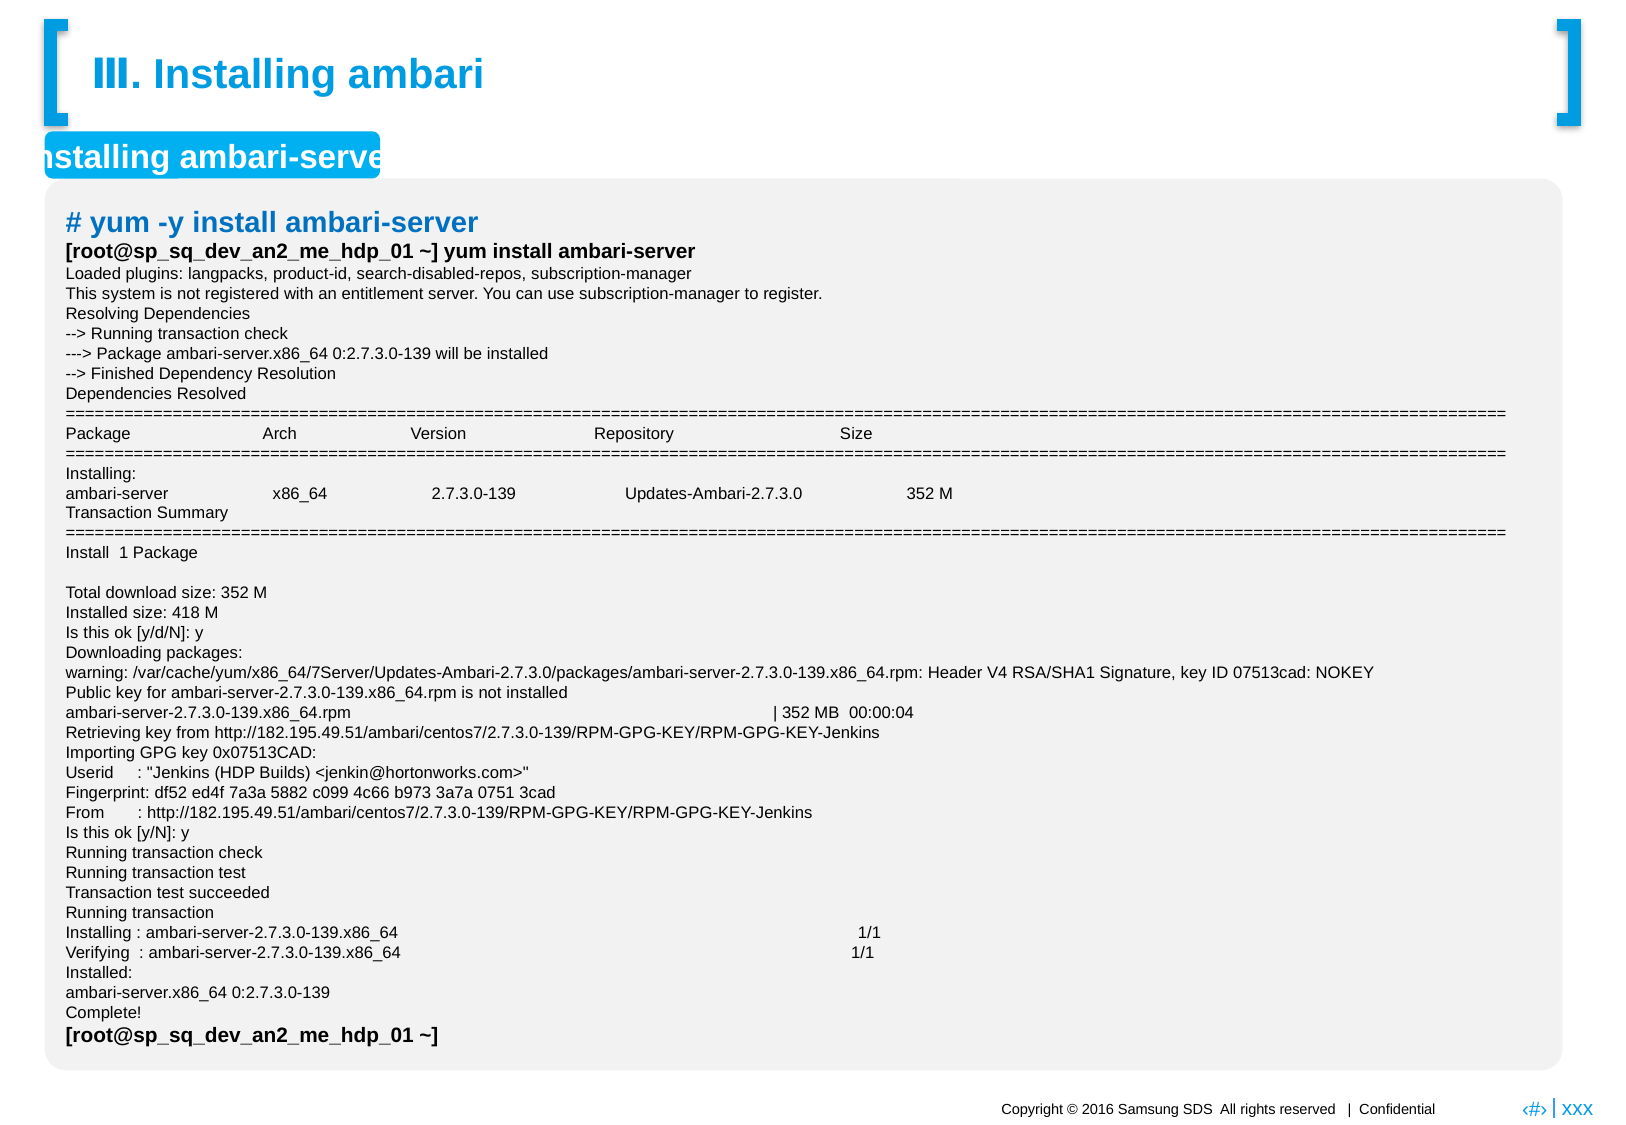

# Ⅲ. Installing ambari
Installing ambari-server
# yum -y install ambari-server
[root@sp_sq_dev_an2_me_hdp_01 ~] yum install ambari-server
Loaded plugins: langpacks, product-id, search-disabled-repos, subscription-manager
This system is not registered with an entitlement server. You can use subscription-manager to register.
Resolving Dependencies
--> Running transaction check
---> Package ambari-server.x86_64 0:2.7.3.0-139 will be installed
--> Finished Dependency Resolution
Dependencies Resolved
====================================================================================================================================================
Package                            Arch                        Version                           Repository                                   Size
====================================================================================================================================================
Installing:
ambari-server                      x86_64                      2.7.3.0-139                       Updates-Ambari-2.7.3.0                      352 M
Transaction Summary
====================================================================================================================================================
Install  1 Package

Total download size: 352 M
Installed size: 418 M
Is this ok [y/d/N]: y
Downloading packages:
warning: /var/cache/yum/x86_64/7Server/Updates-Ambari-2.7.3.0/packages/ambari-server-2.7.3.0-139.x86_64.rpm: Header V4 RSA/SHA1 Signature, key ID 07513cad: NOKEY
Public key for ambari-server-2.7.3.0-139.x86_64.rpm is not installed
ambari-server-2.7.3.0-139.x86_64.rpm                                                                                         | 352 MB  00:00:04
Retrieving key from http://182.195.49.51/ambari/centos7/2.7.3.0-139/RPM-GPG-KEY/RPM-GPG-KEY-Jenkins
Importing GPG key 0x07513CAD:
Userid     : "Jenkins (HDP Builds) <jenkin@hortonworks.com>"
Fingerprint: df52 ed4f 7a3a 5882 c099 4c66 b973 3a7a 0751 3cad
From       : http://182.195.49.51/ambari/centos7/2.7.3.0-139/RPM-GPG-KEY/RPM-GPG-KEY-Jenkins
Is this ok [y/N]: y
Running transaction check
Running transaction test
Transaction test succeeded
Running transaction
Installing : ambari-server-2.7.3.0-139.x86_64                                                                                                 1/1
Verifying  : ambari-server-2.7.3.0-139.x86_64                                                                                               1/1
Installed:
ambari-server.x86_64 0:2.7.3.0-139
Complete!
[root@sp_sq_dev_an2_me_hdp_01 ~]